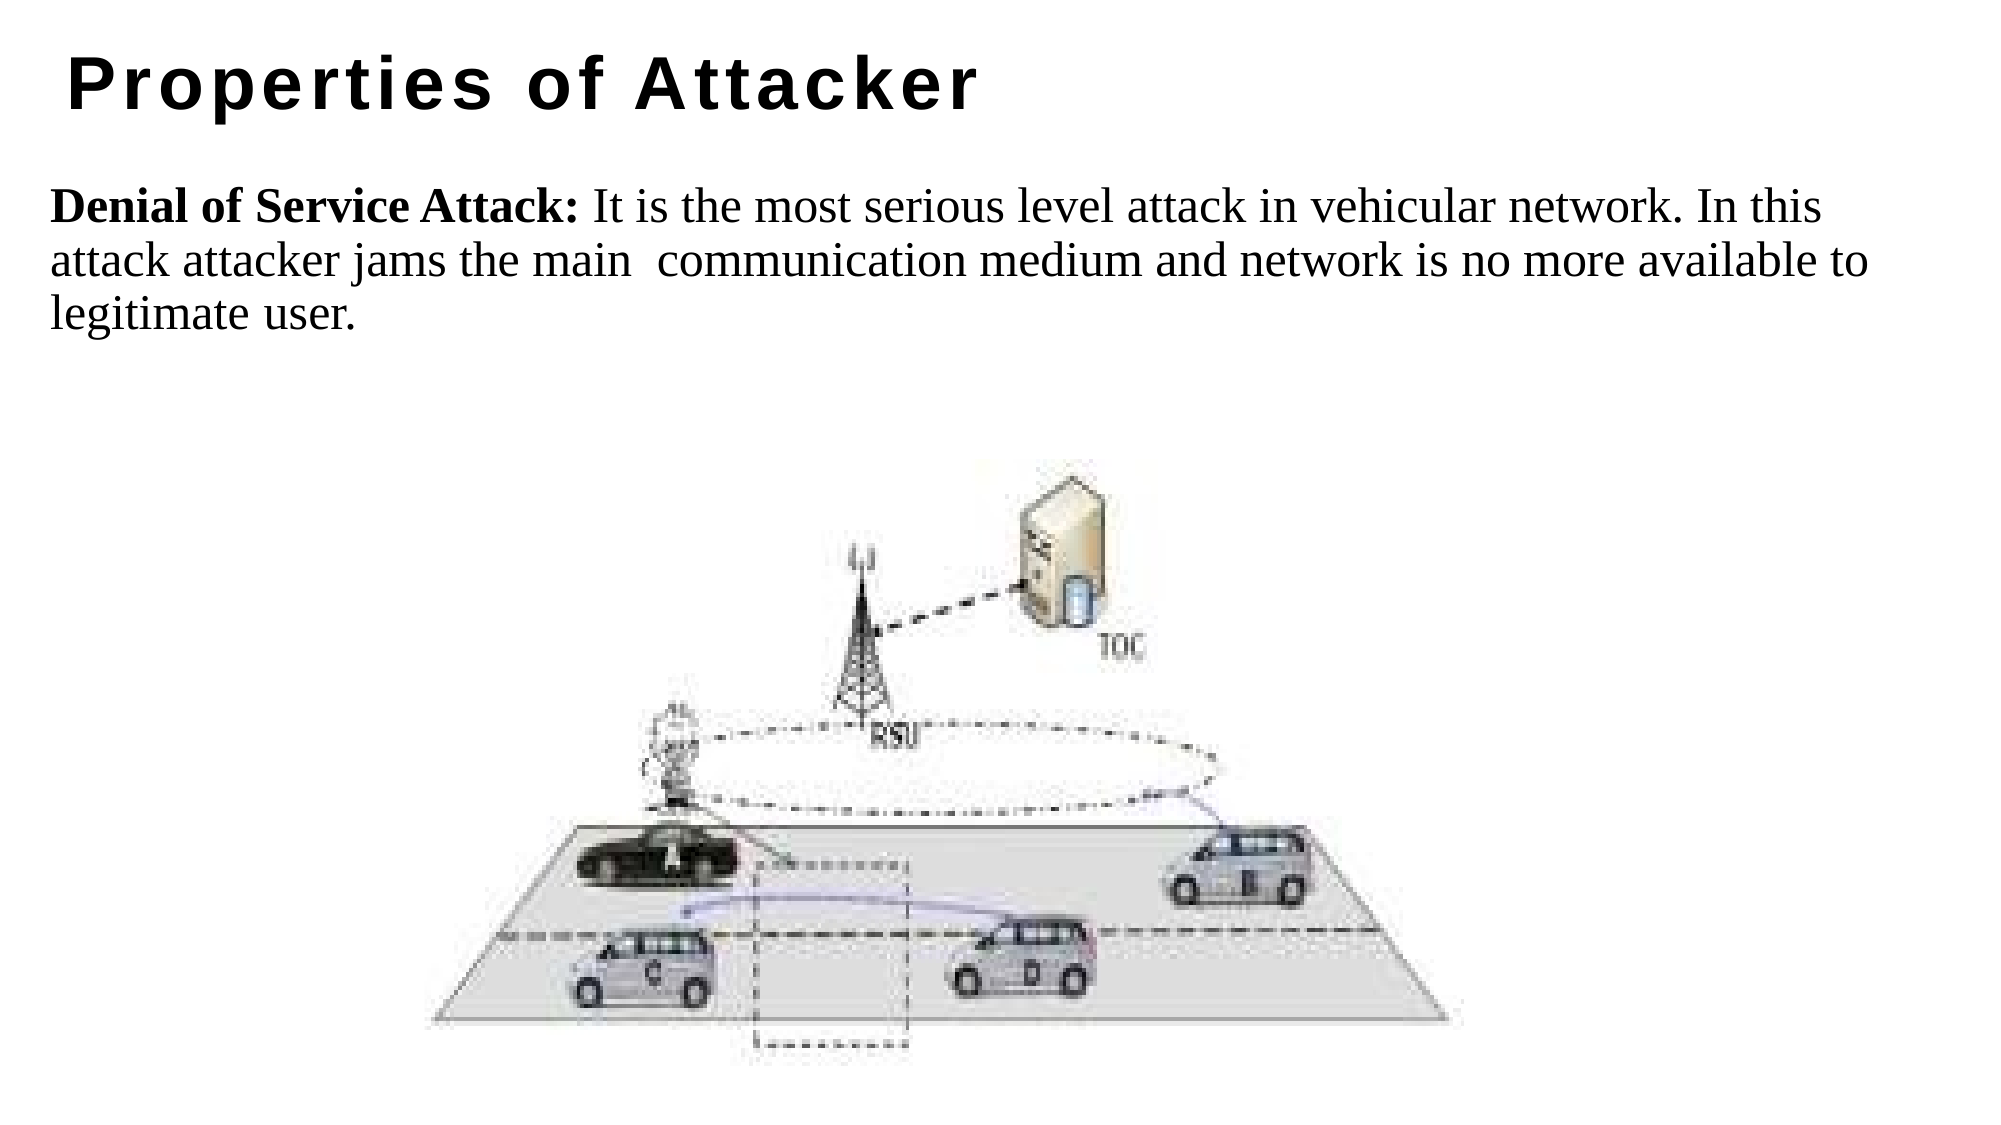

# Properties of Attacker
Denial of Service Attack: It is the most serious level attack in vehicular network. In this attack attacker jams the main  communication medium and network is no more available to legitimate user.